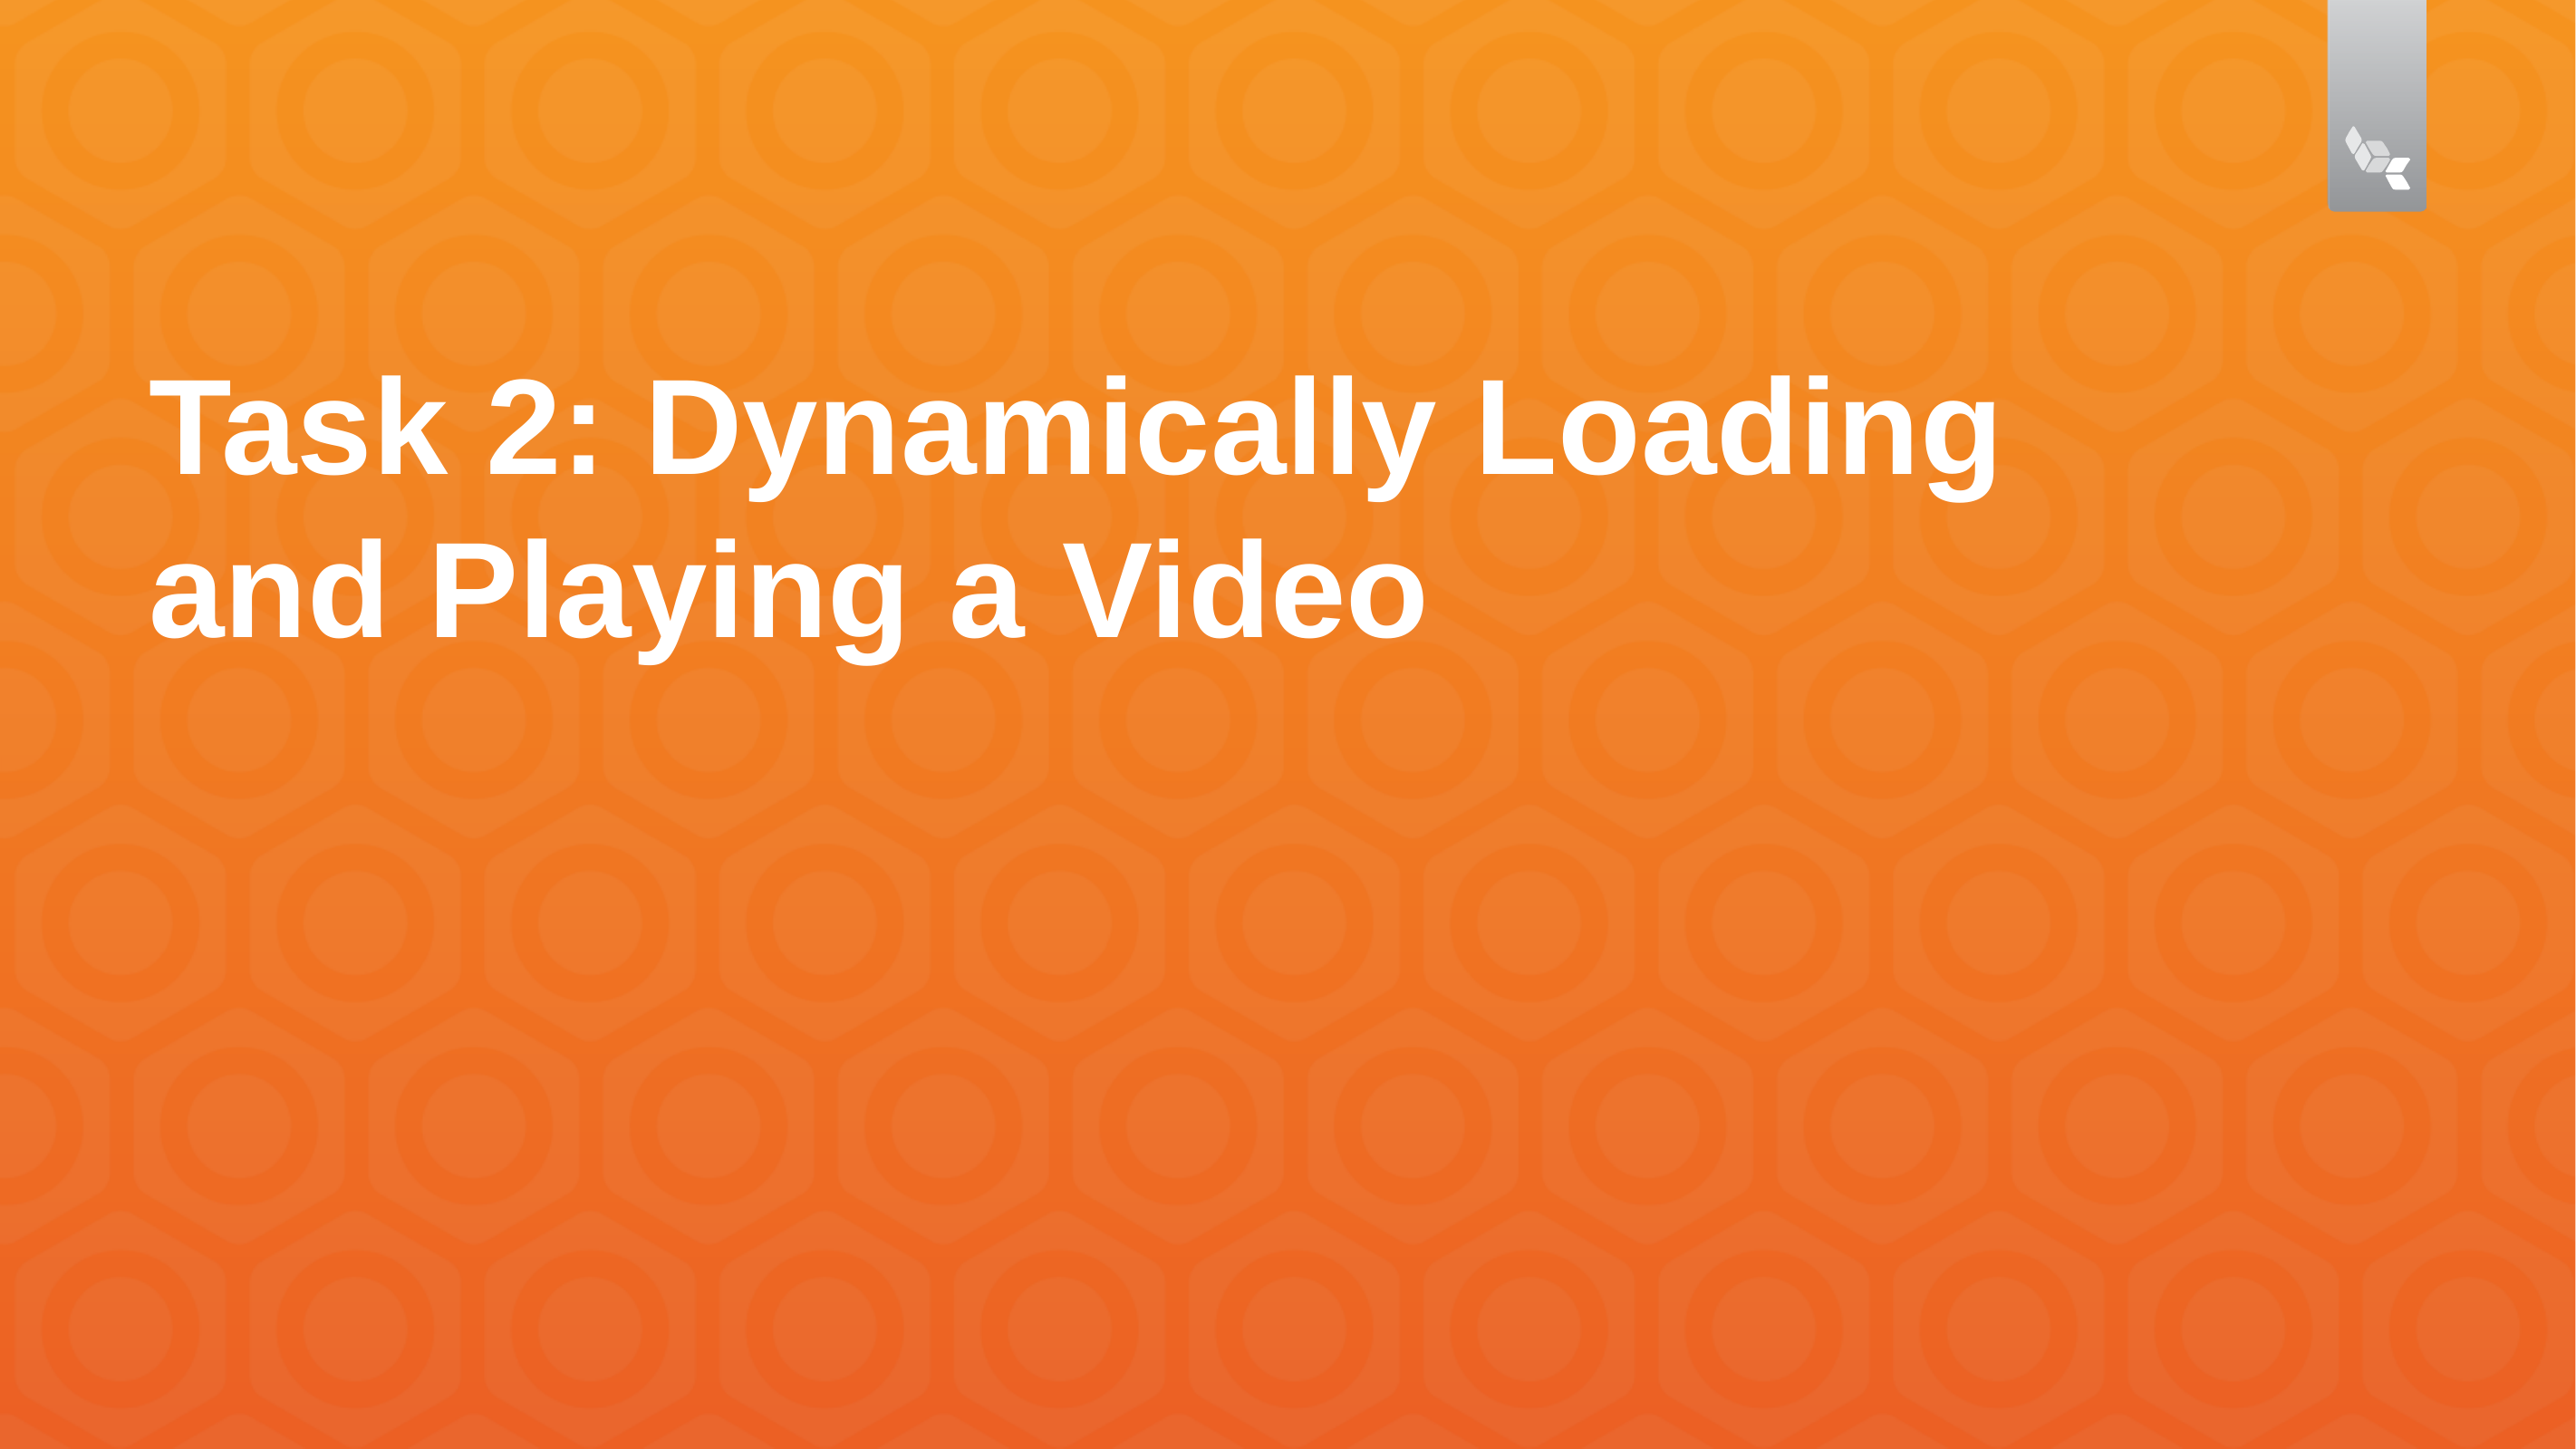

# Task 2: Dynamically Loading and Playing a Video